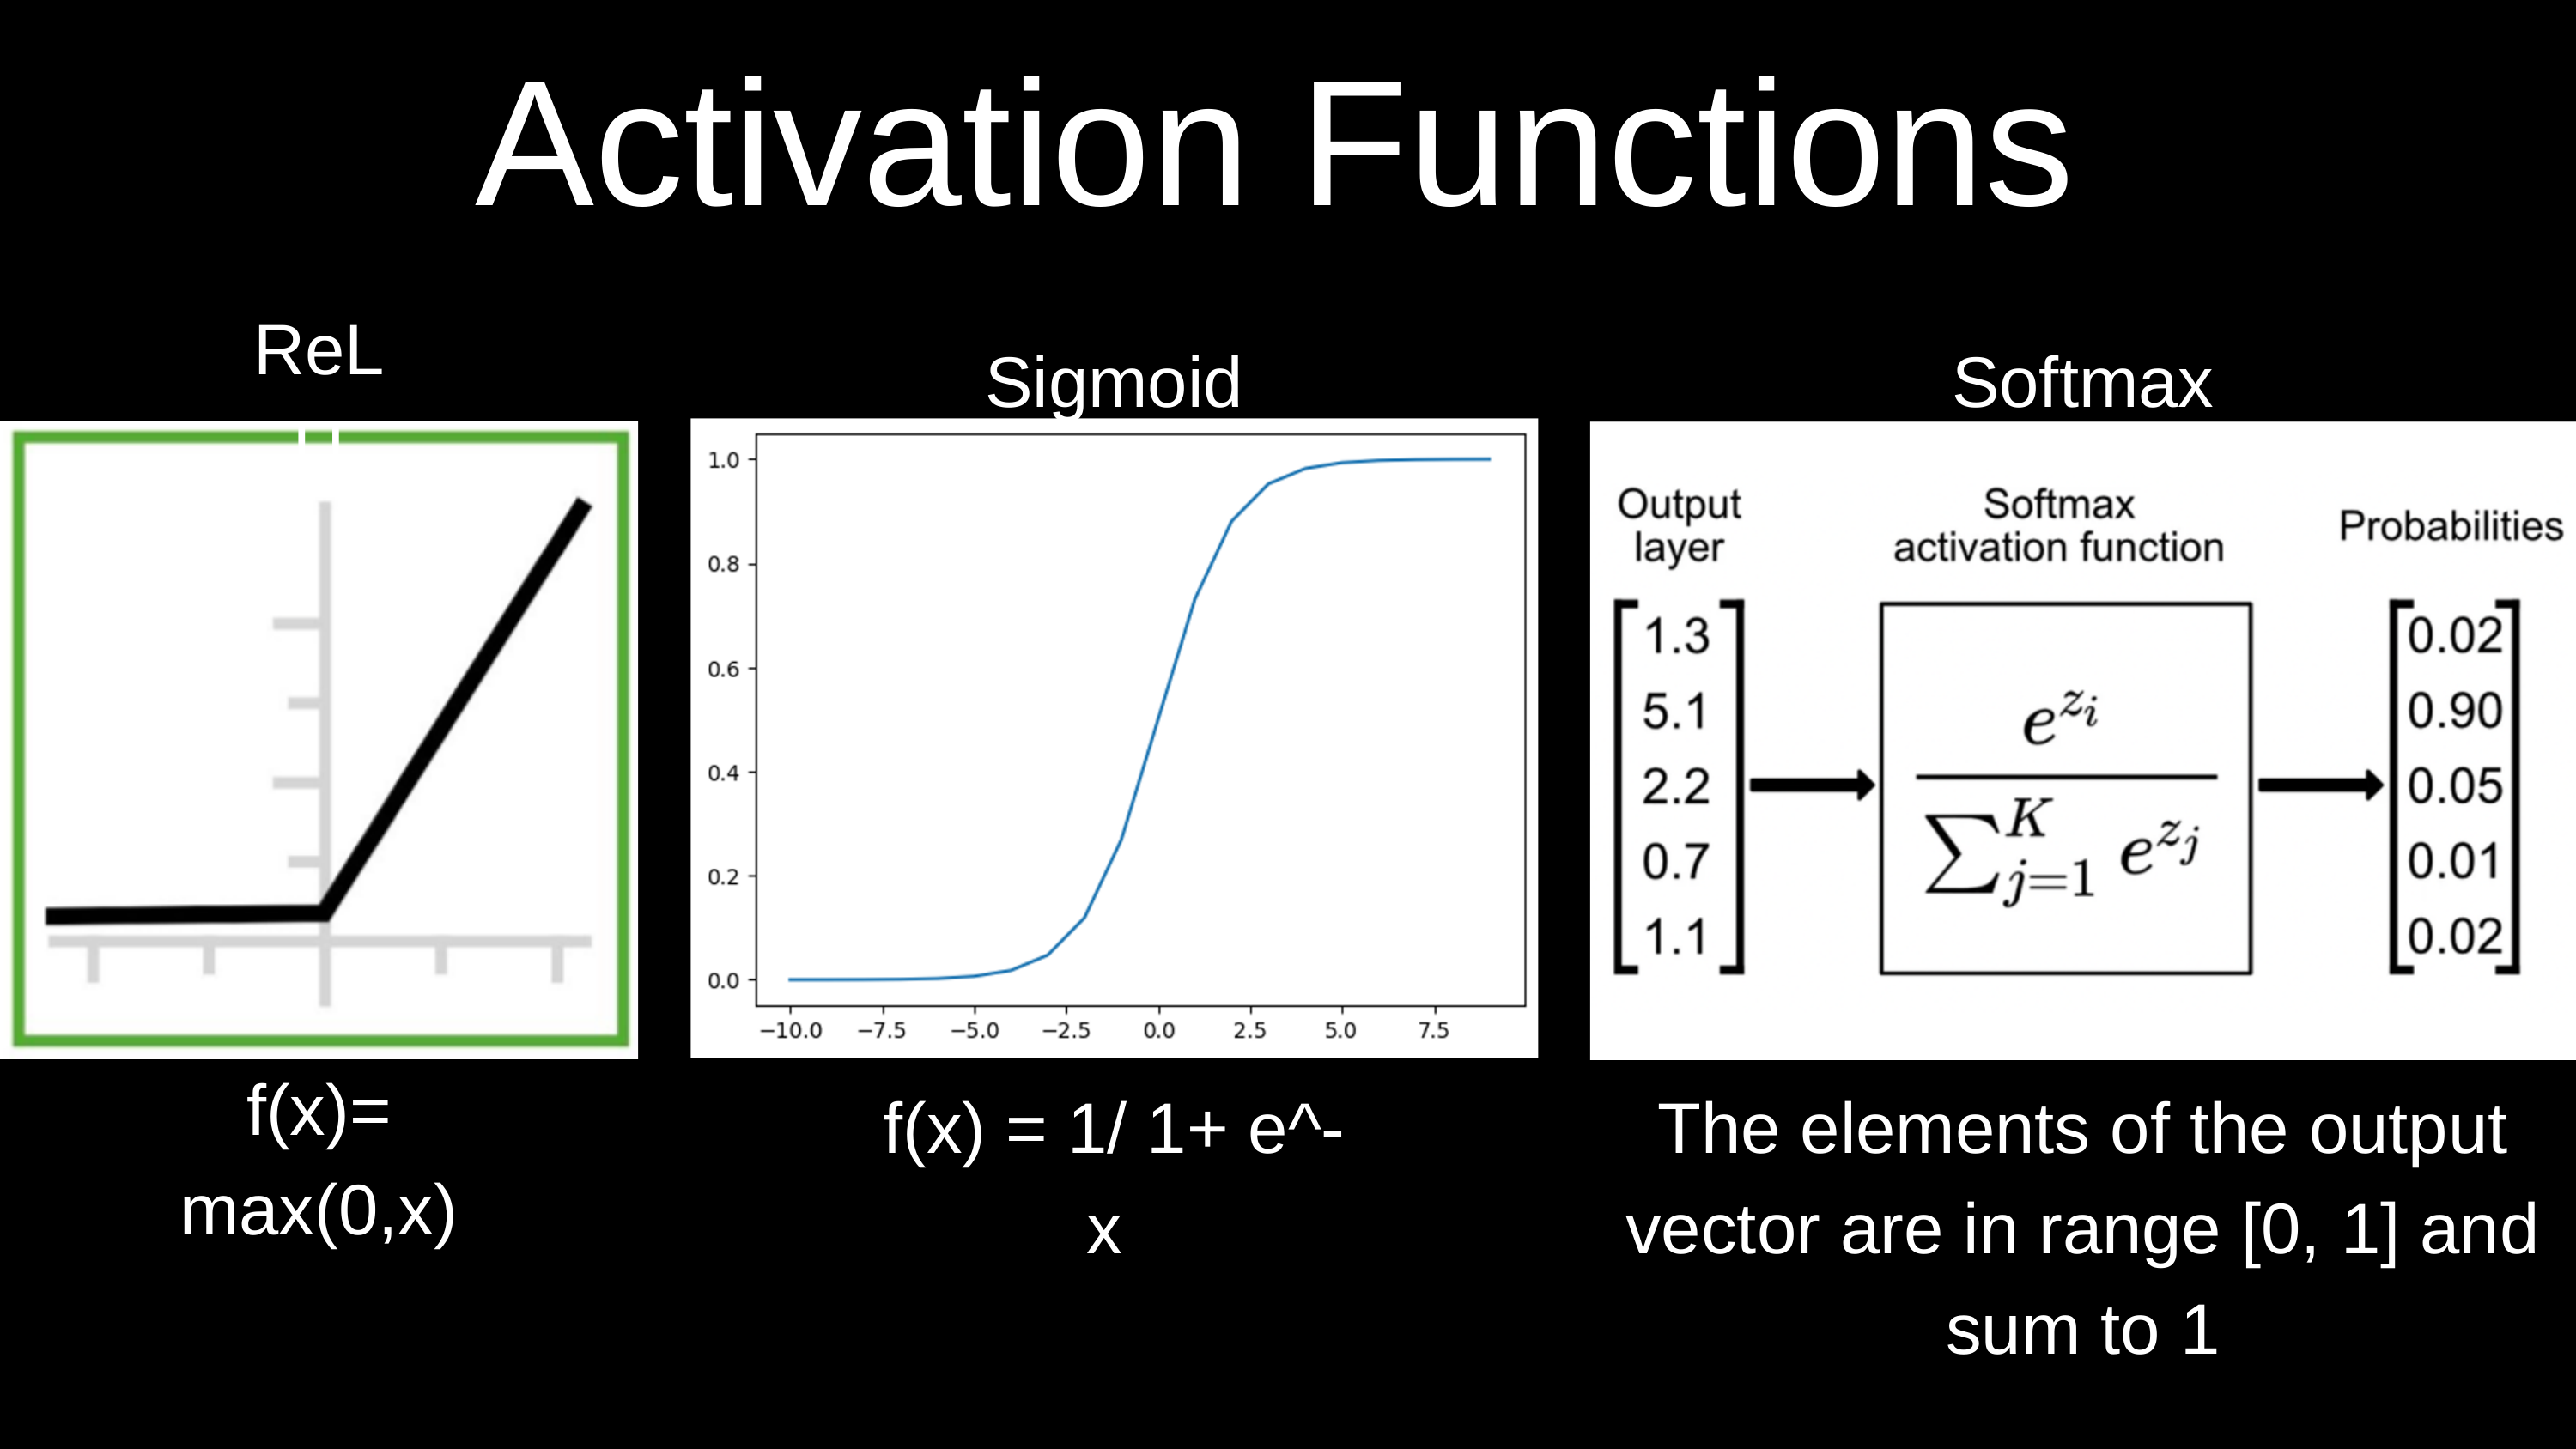

Activation Functions
ReLU
Sigmoid
Softmax

f(x)= max(0,x)
f(x) = 1/ 1+ e^-x
The elements of the output vector are in range [0, 1] and sum to 1